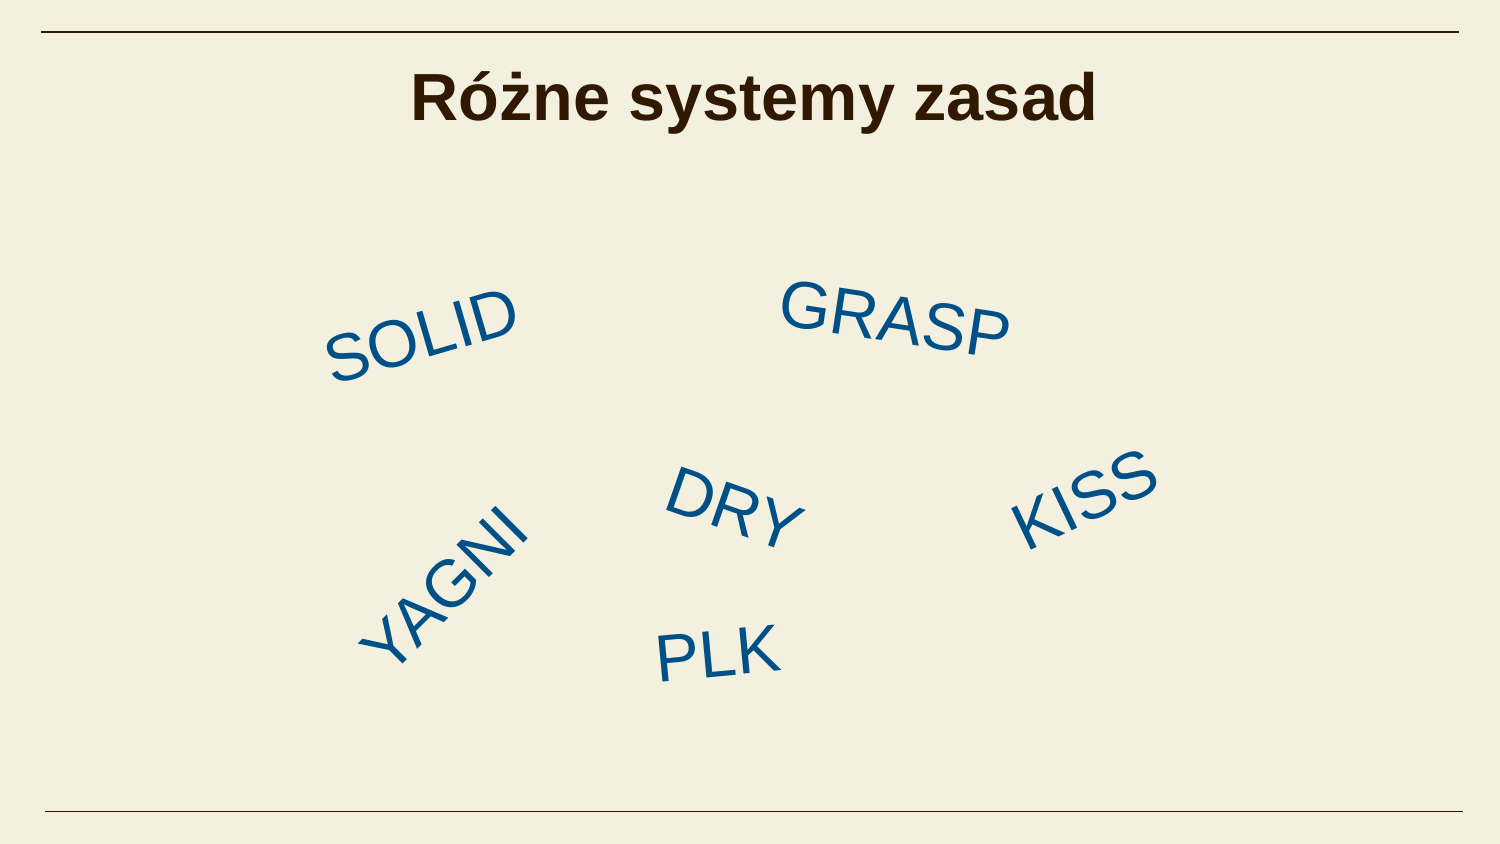

Różne systemy zasad
GRASP
SOLID
KISS

DRY
YAGNI
PLK